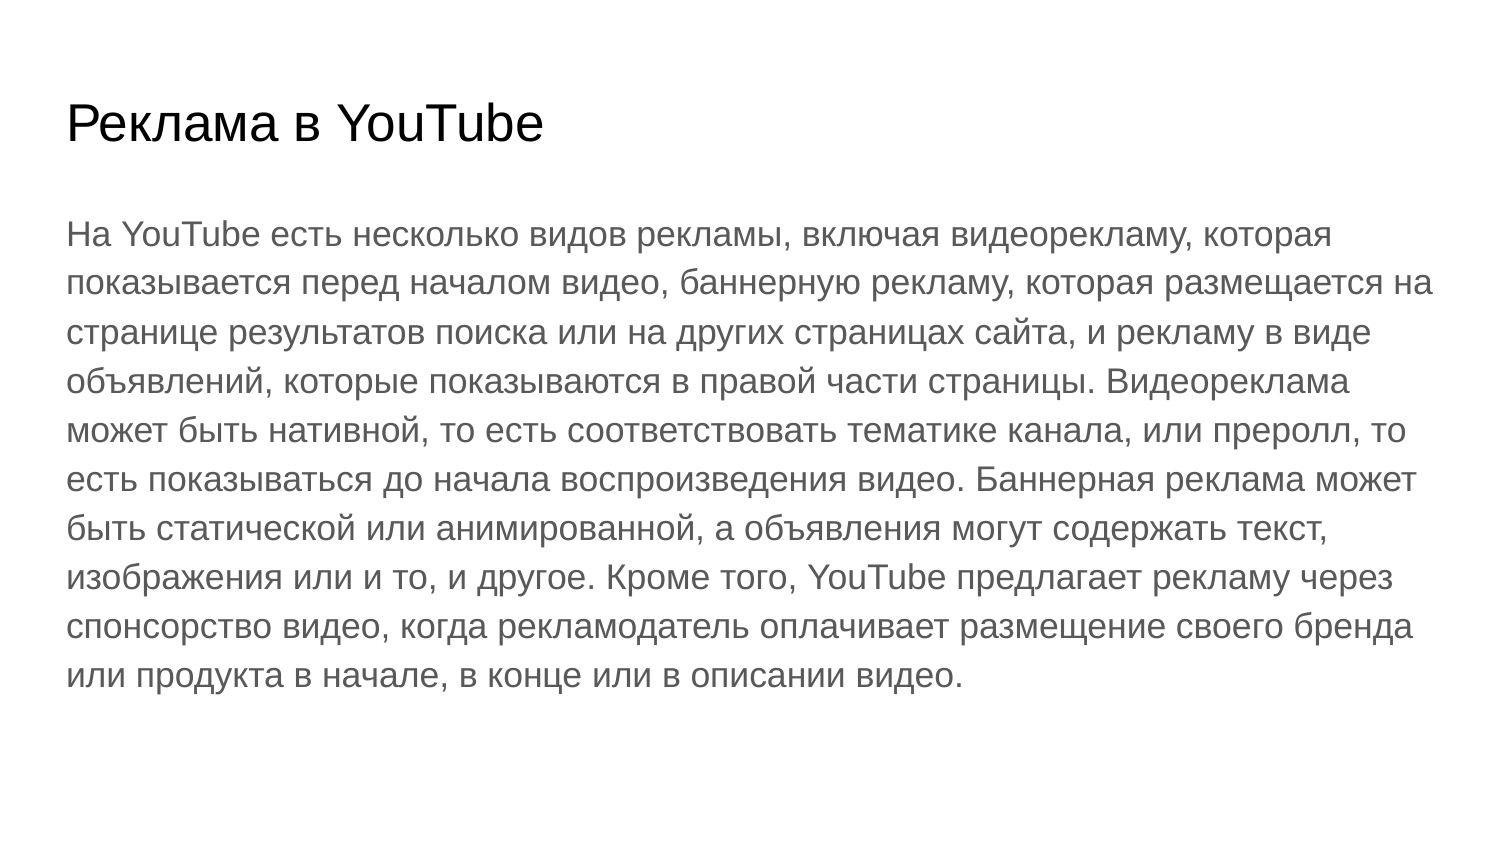

# Реклама в YouTube
На YouTube есть несколько видов рекламы, включая видеорекламу, которая показывается перед началом видео, баннерную рекламу, которая размещается на странице результатов поиска или на других страницах сайта, и рекламу в виде объявлений, которые показываются в правой части страницы. Видеореклама может быть нативной, то есть соответствовать тематике канала, или преролл, то есть показываться до начала воспроизведения видео. Баннерная реклама может быть статической или анимированной, а объявления могут содержать текст, изображения или и то, и другое. Кроме того, YouTube предлагает рекламу через спонсорство видео, когда рекламодатель оплачивает размещение своего бренда или продукта в начале, в конце или в описании видео.